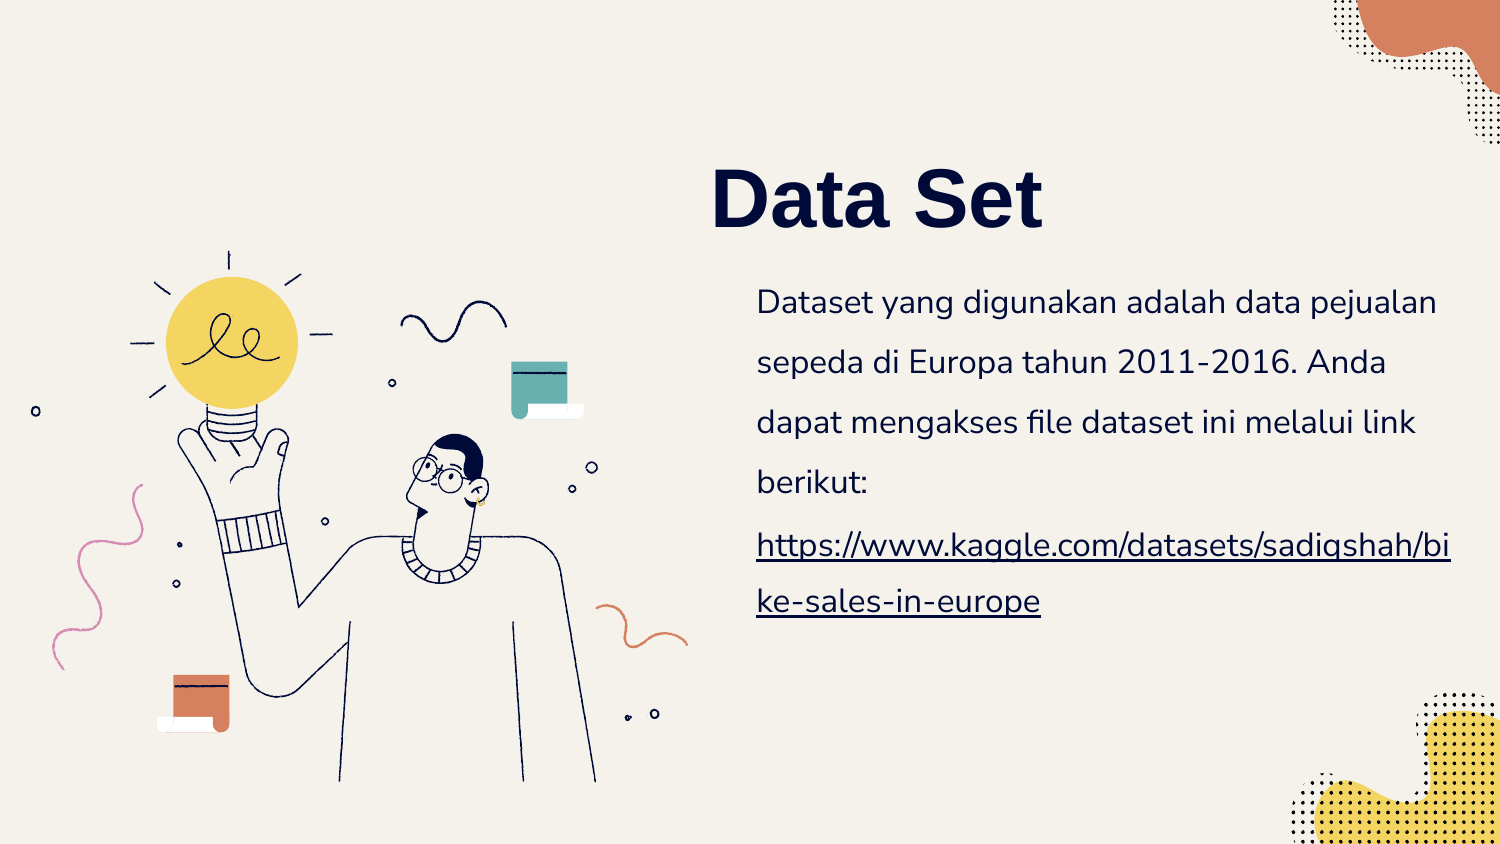

# Data Set
Dataset yang digunakan adalah data pejualan sepeda di Europa tahun 2011-2016. Anda dapat mengakses file dataset ini melalui link berikut: https://www.kaggle.com/datasets/sadiqshah/bike-sales-in-europe